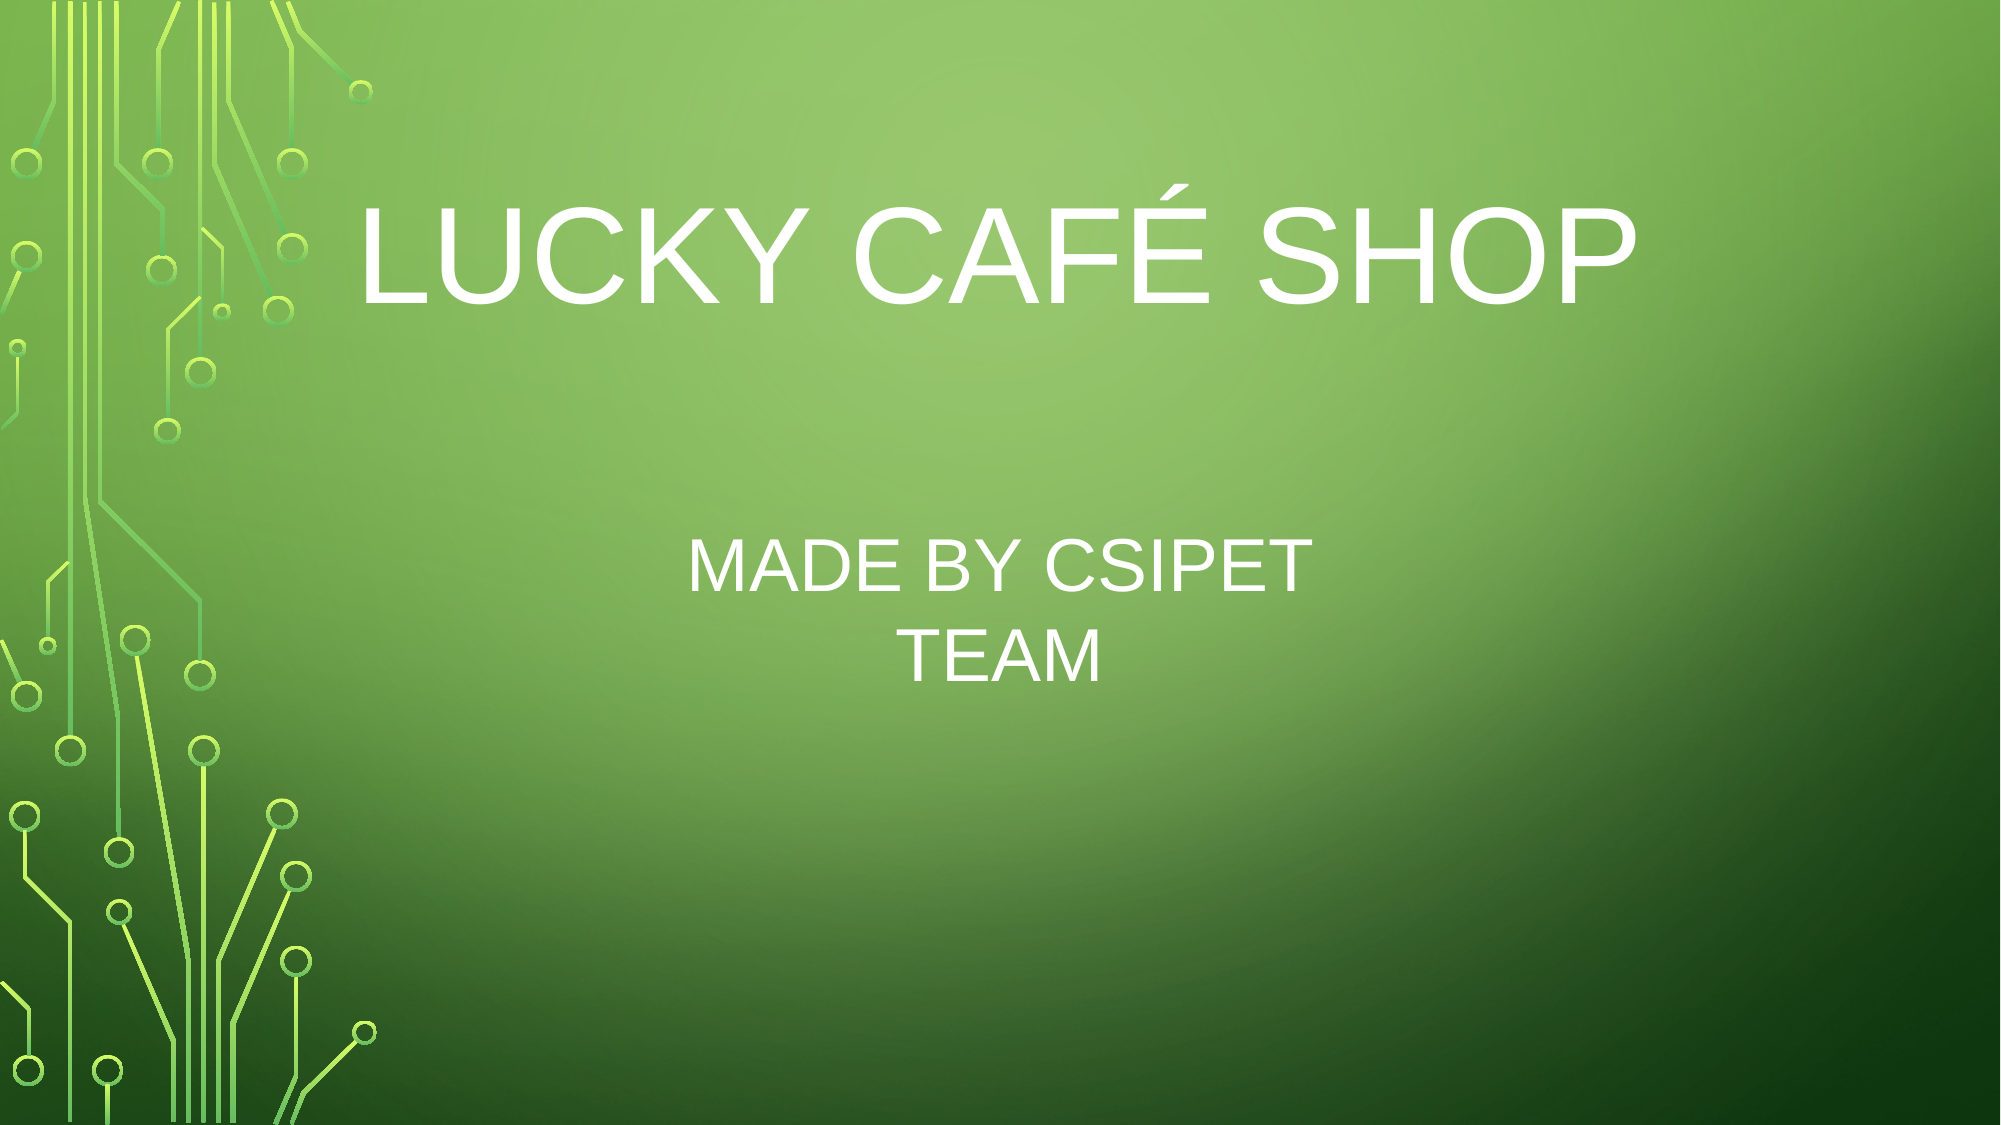

# Lucky café shop
MADE BY CSIPET TEAM